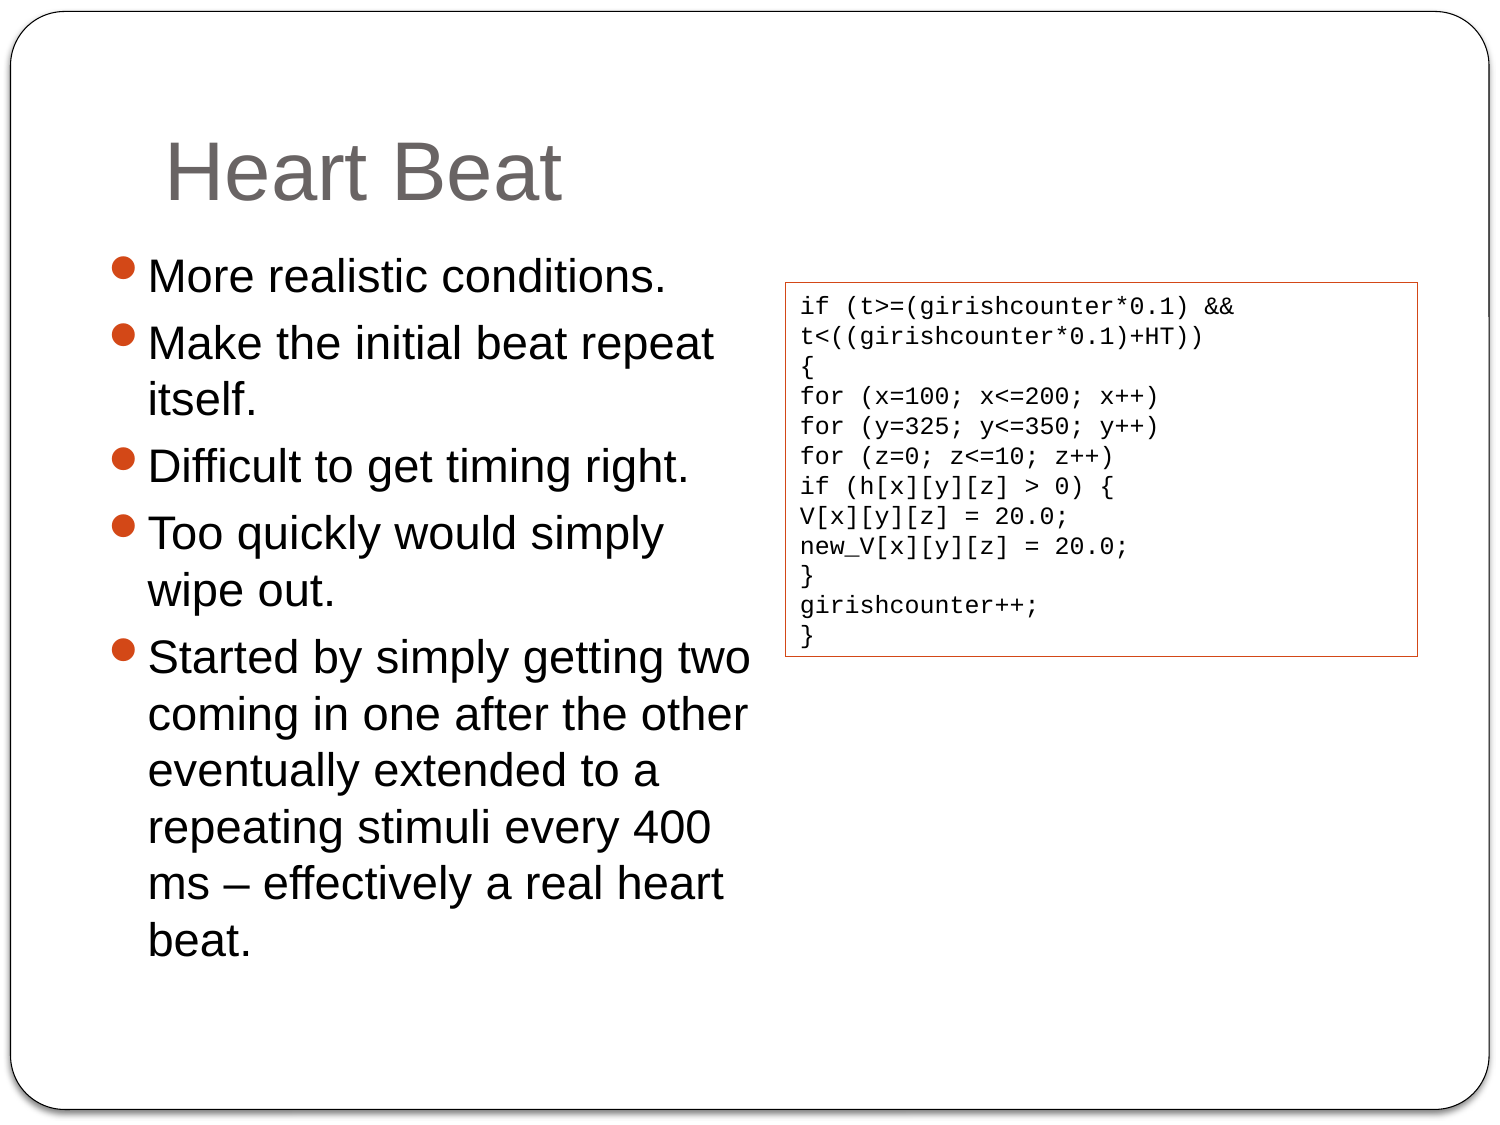

# Heart Beat
More realistic conditions.
Make the initial beat repeat itself.
Difficult to get timing right.
Too quickly would simply wipe out.
Started by simply getting two coming in one after the other eventually extended to a repeating stimuli every 400 ms – effectively a real heart beat.
if (t>=(girishcounter*0.1) && t<((girishcounter*0.1)+HT))
{
for (x=100; x<=200; x++)
for (y=325; y<=350; y++)
for (z=0; z<=10; z++)
if (h[x][y][z] > 0) {
V[x][y][z] = 20.0;
new_V[x][y][z] = 20.0;
}
girishcounter++;
}